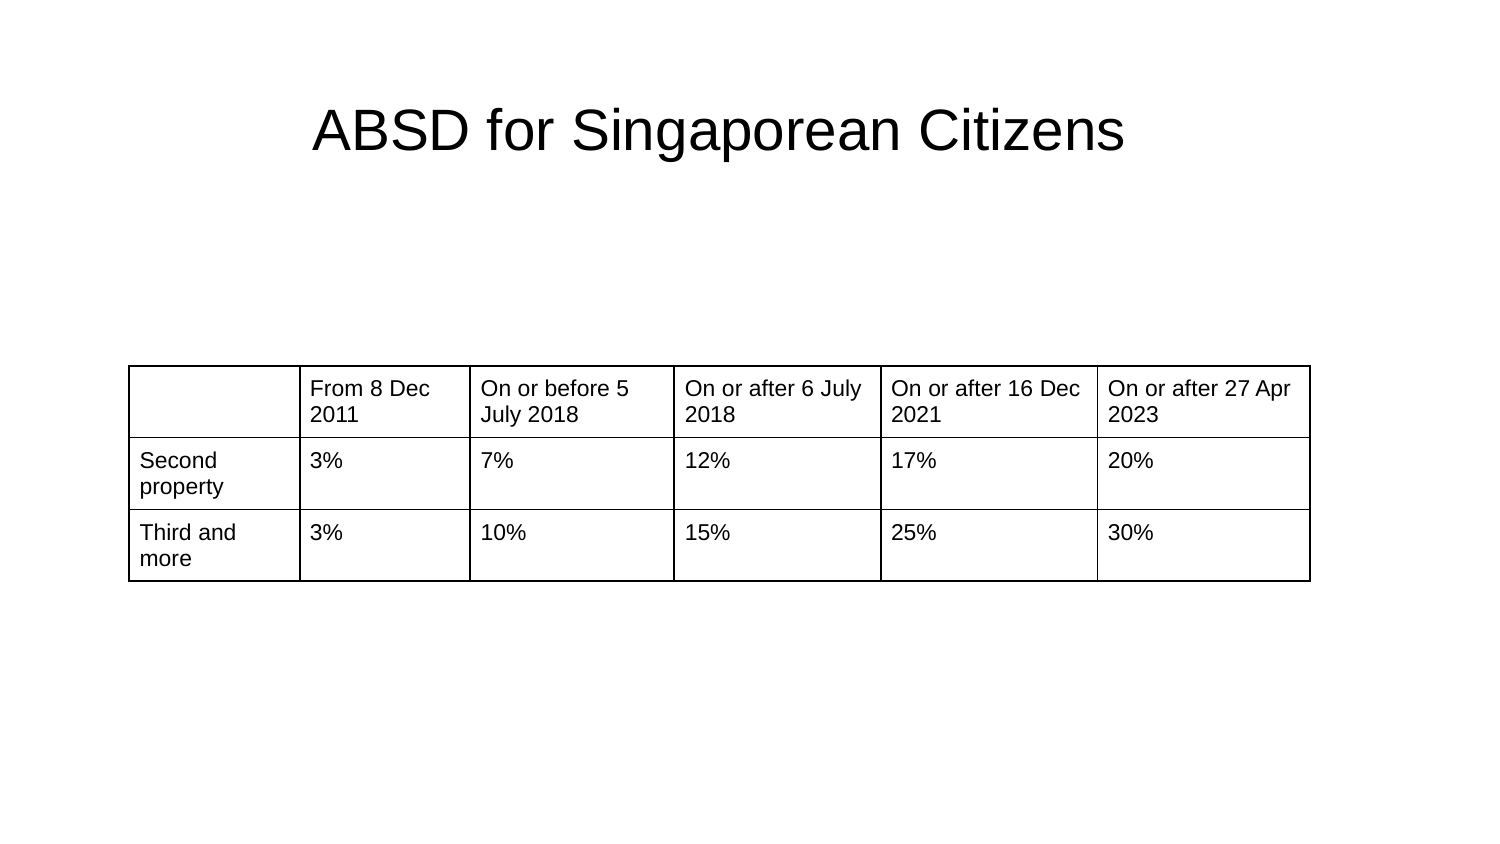

# ABSD for Singaporean Citizens
|  | From 8 Dec 2011 | On or before 5 July 2018 | On or after 6 July 2018 | On or after 16 Dec 2021 | On or after 27 Apr 2023 |
| --- | --- | --- | --- | --- | --- |
| Second property | 3% | 7% | 12% | 17% | 20% |
| Third and more | 3% | 10% | 15% | 25% | 30% |